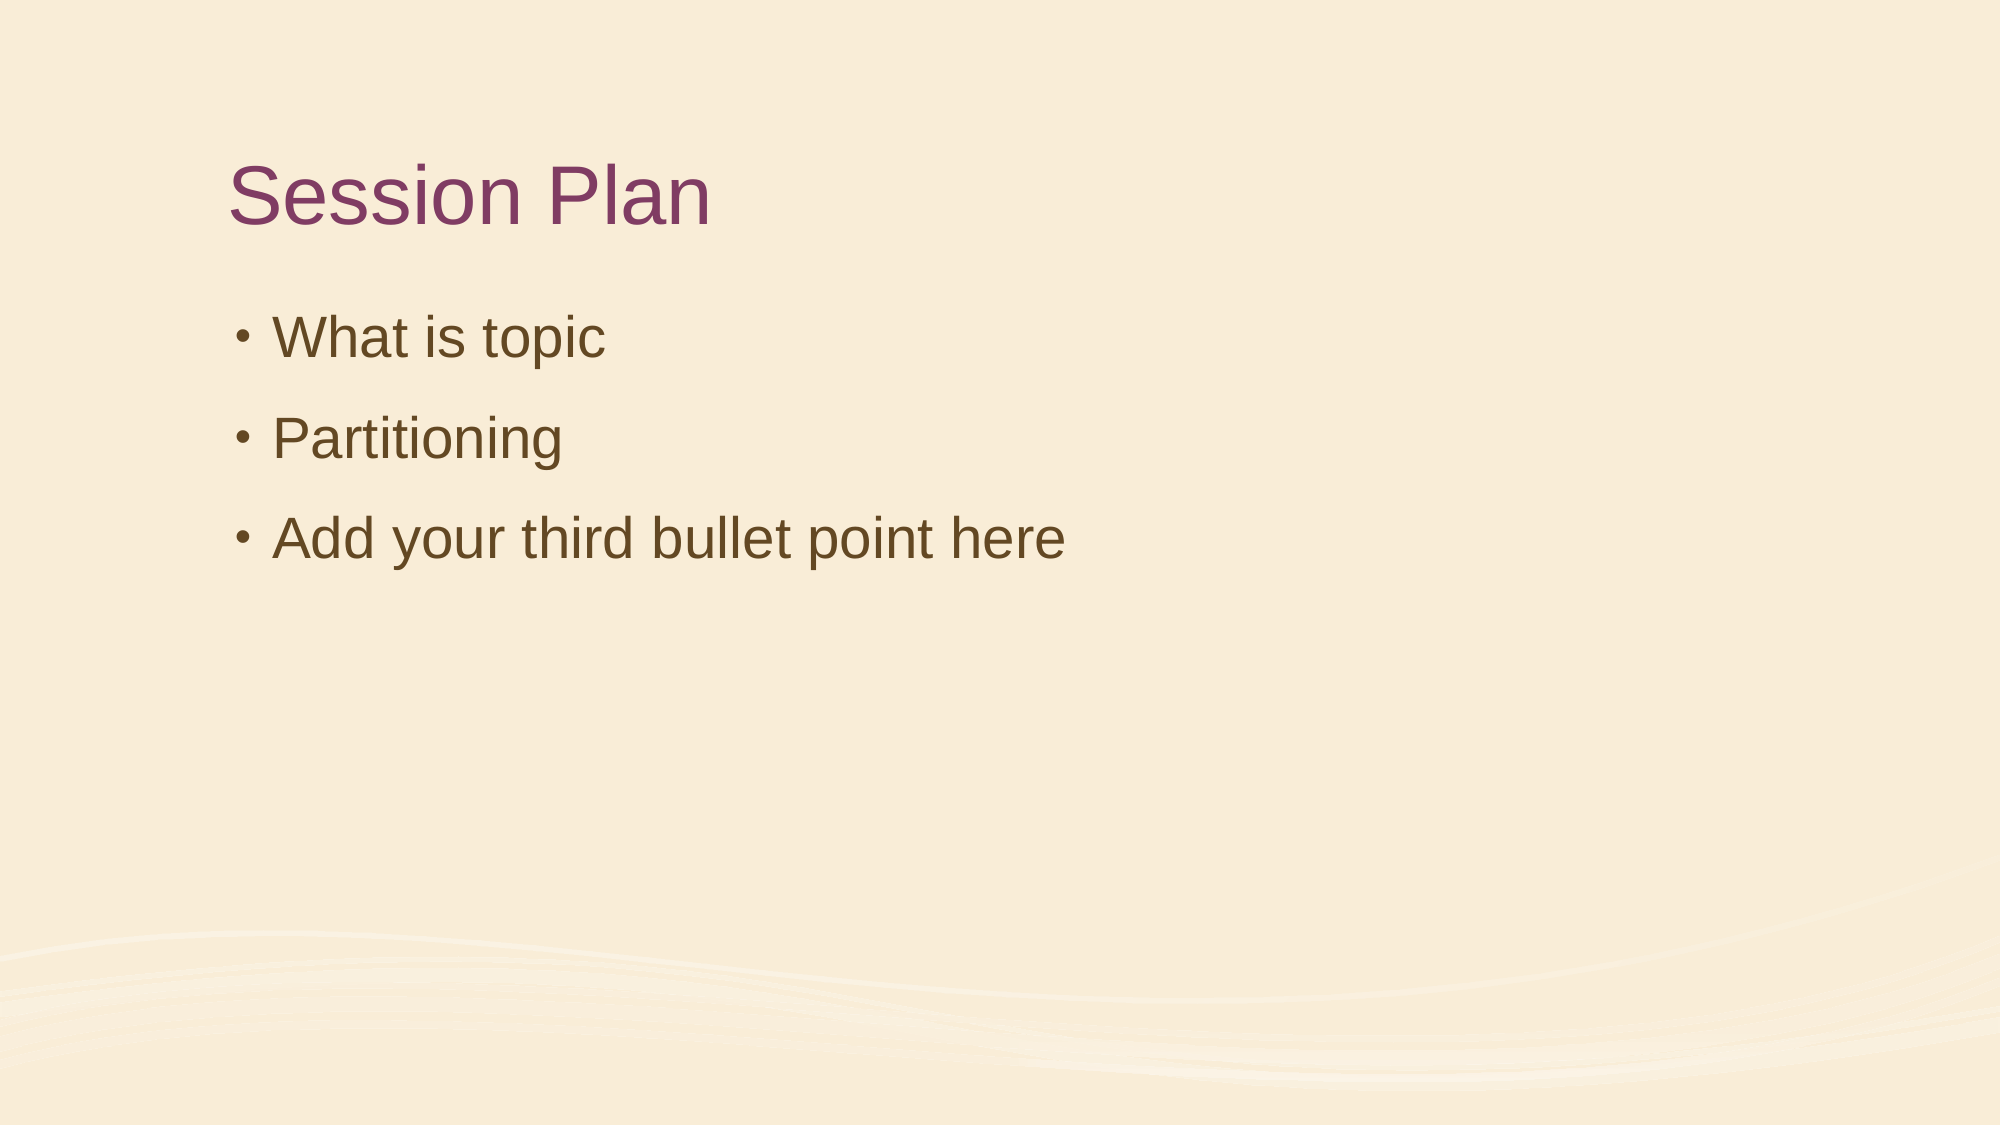

# Session Plan
What is topic
Partitioning
Add your third bullet point here